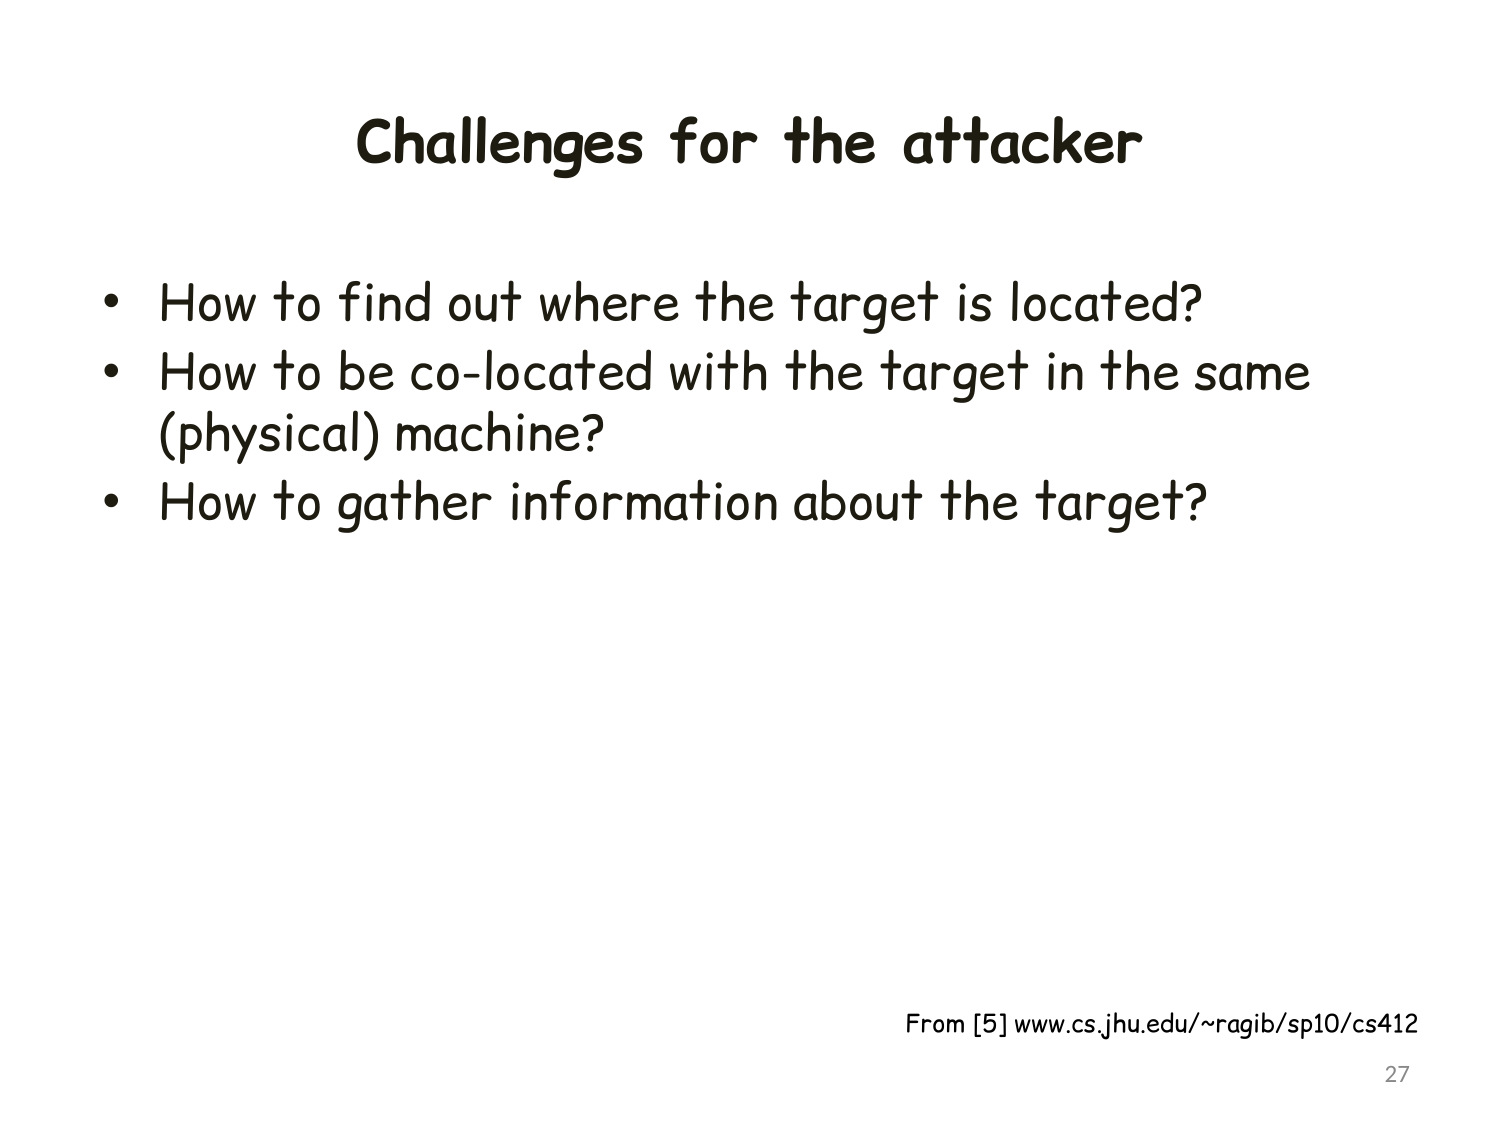

# Challenges for the attacker
How to find out where the target is located?
How to be co-located with the target in the same (physical) machine?
How to gather information about the target?
From [5] www.cs.jhu.edu/~ragib/sp10/cs412
27